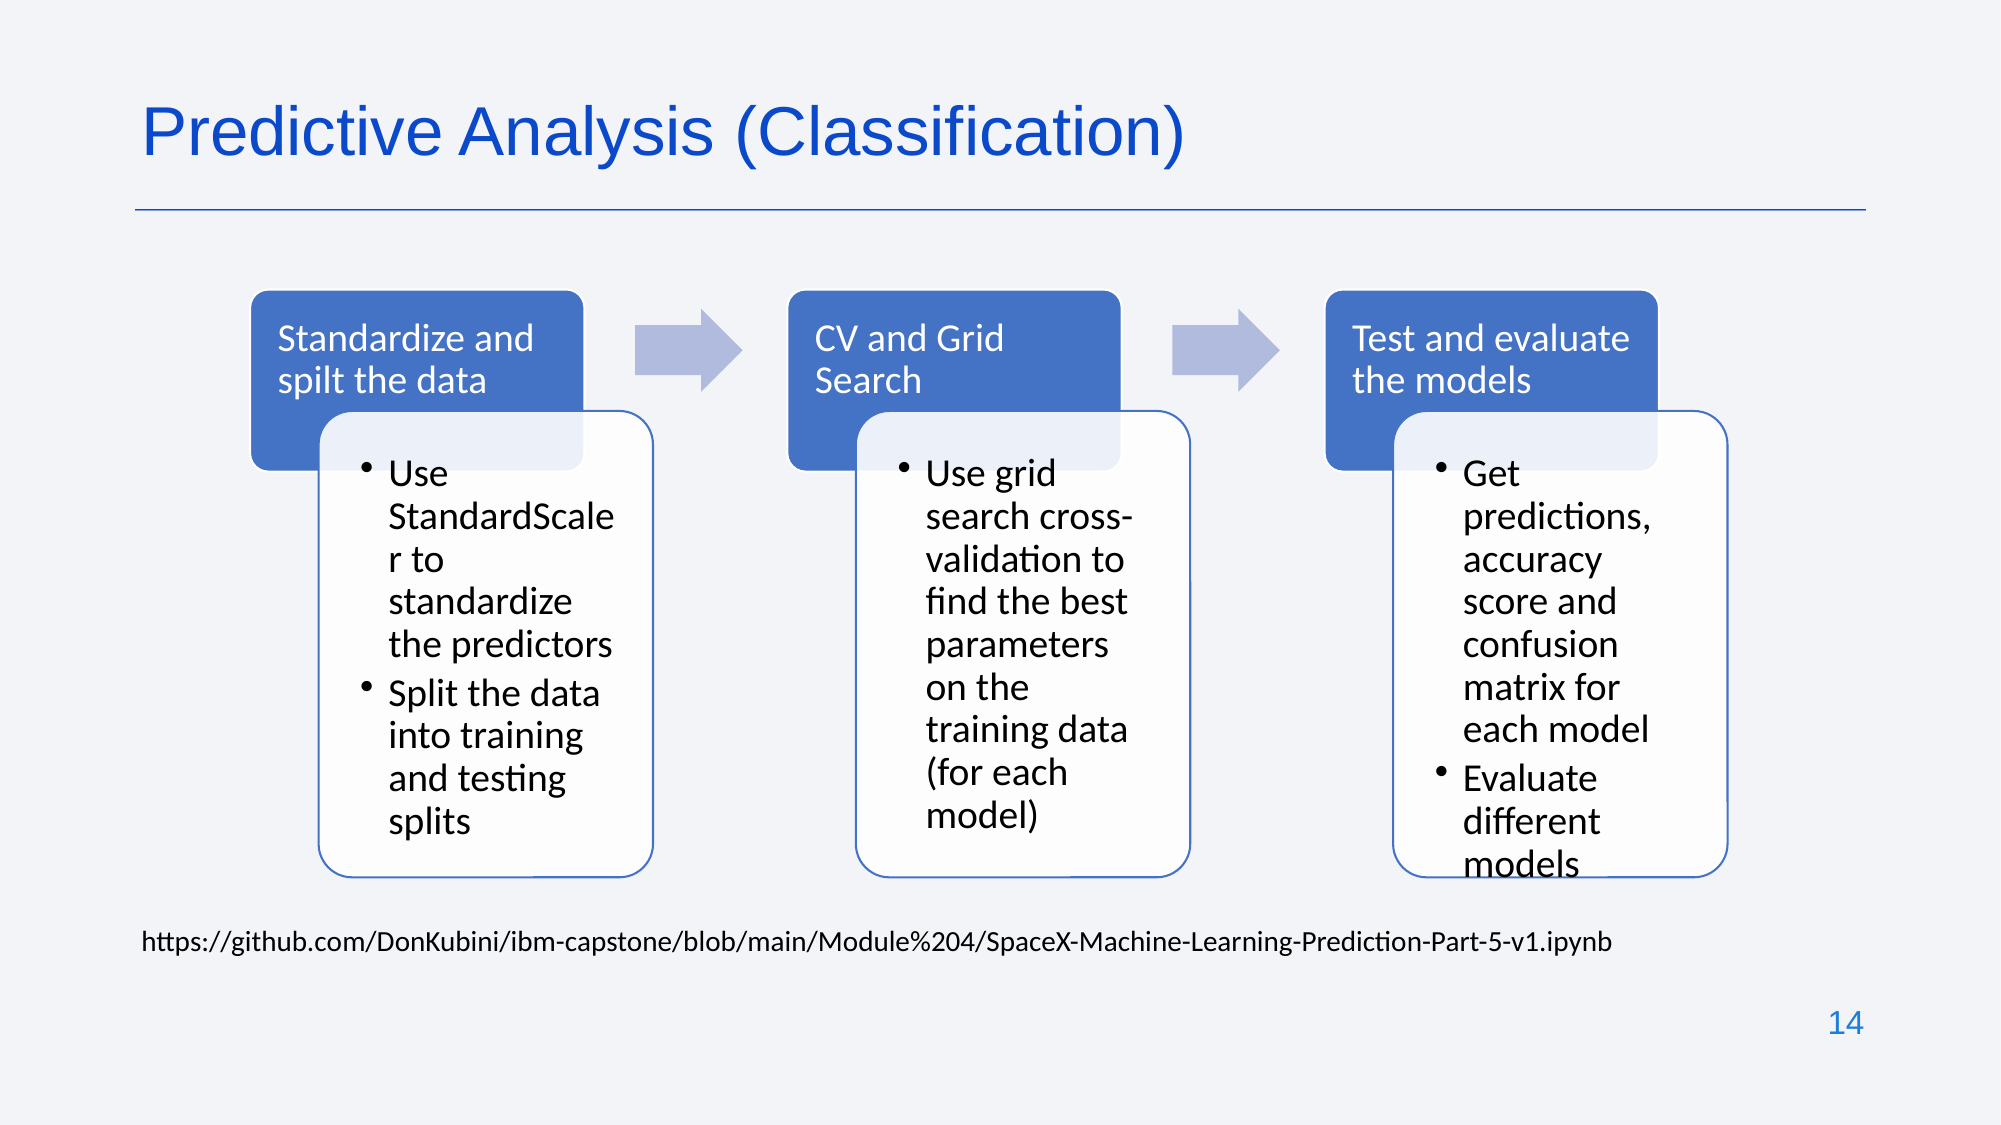

Predictive Analysis (Classification)
Standardize and spilt the data
Use StandardScaler to standardize the predictors
Split the data into training and testing splits

CV and Grid Search
Use grid search cross-validation to find the best parameters on the training data (for each model)

Test and evaluate the models
Get predictions, accuracy score and confusion matrix for each model
Evaluate different models
https://github.com/DonKubini/ibm-capstone/blob/main/Module%204/SpaceX-Machine-Learning-Prediction-Part-5-v1.ipynb
14